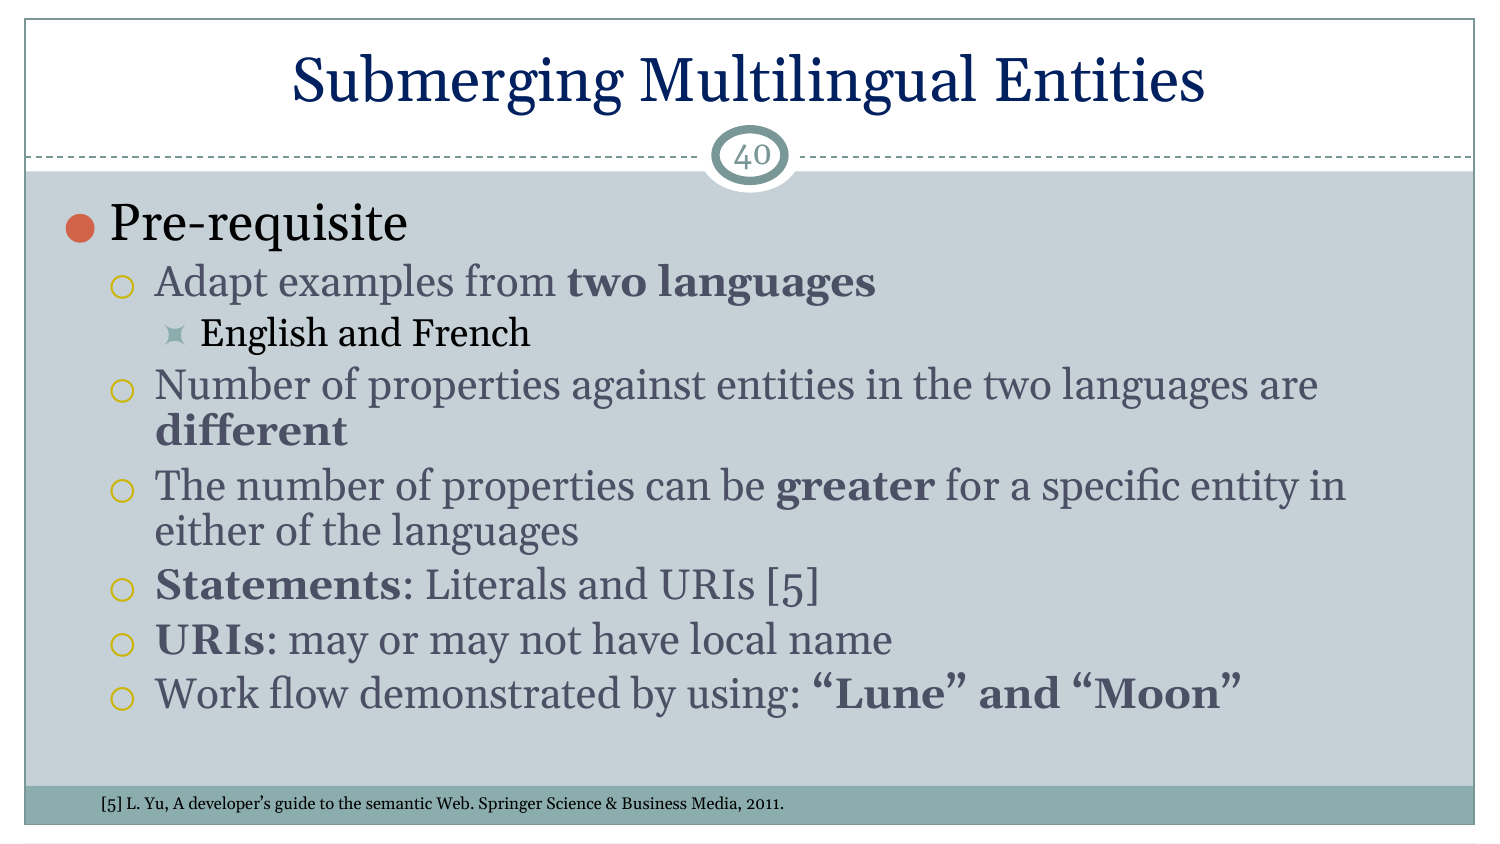

# Submerging Multilingual Entities
40
Pre-requisite
Adapt examples from two languages
English and French
Number of properties against entities in the two languages are different
The number of properties can be greater for a specific entity in either of the languages
Statements: Literals and URIs [5]
URIs: may or may not have local name
Work flow demonstrated by using: “Lune” and “Moon”

[5] L. Yu, A developer’s guide to the semantic Web. Springer Science & Business Media, 2011.